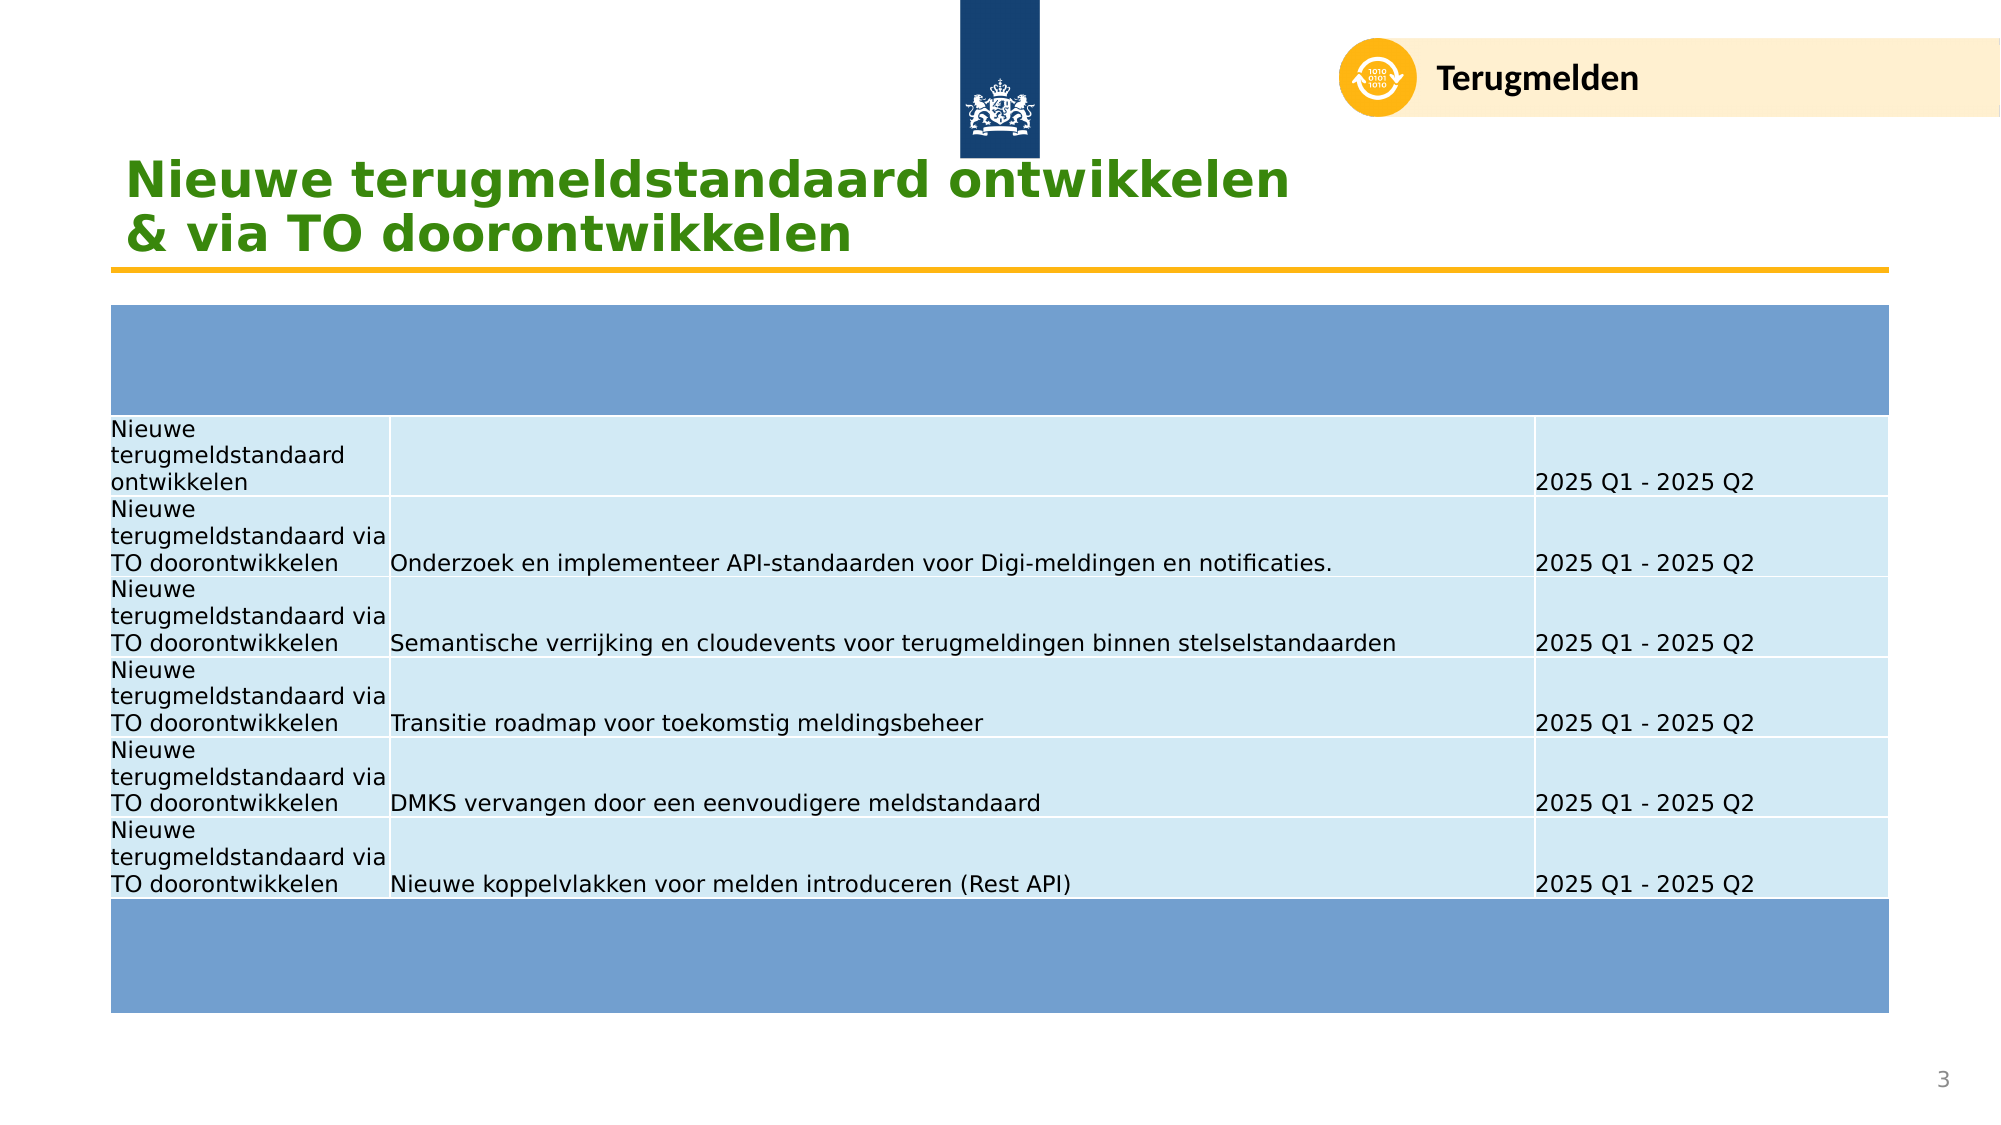

Terugmelden
# Nieuwe terugmeldstandaard ontwikkelen & via TO doorontwikkelen
Met behulp van de analyse van het verbeteren van terugmeldingen van foutieve gegevens, wordt een gestandaardiseerde en gebruiksvriendelijke methode voor foutmeldingen in basisregistraties gerealiseerd.
| Nieuwe terugmeldstandaard ontwikkelen |  | 2025 Q1 - 2025 Q2 |
| --- | --- | --- |
| Nieuwe terugmeldstandaard via TO doorontwikkelen | Onderzoek en implementeer API-standaarden voor Digi-meldingen en notificaties. | 2025 Q1 - 2025 Q2 |
| Nieuwe terugmeldstandaard via TO doorontwikkelen | Semantische verrijking en cloudevents voor terugmeldingen binnen stelselstandaarden | 2025 Q1 - 2025 Q2 |
| Nieuwe terugmeldstandaard via TO doorontwikkelen | Transitie roadmap voor toekomstig meldingsbeheer | 2025 Q1 - 2025 Q2 |
| Nieuwe terugmeldstandaard via TO doorontwikkelen | DMKS vervangen door een eenvoudigere meldstandaard | 2025 Q1 - 2025 Q2 |
| Nieuwe terugmeldstandaard via TO doorontwikkelen | Nieuwe koppelvlakken voor melden introduceren (Rest API) | 2025 Q1 - 2025 Q2 |
3